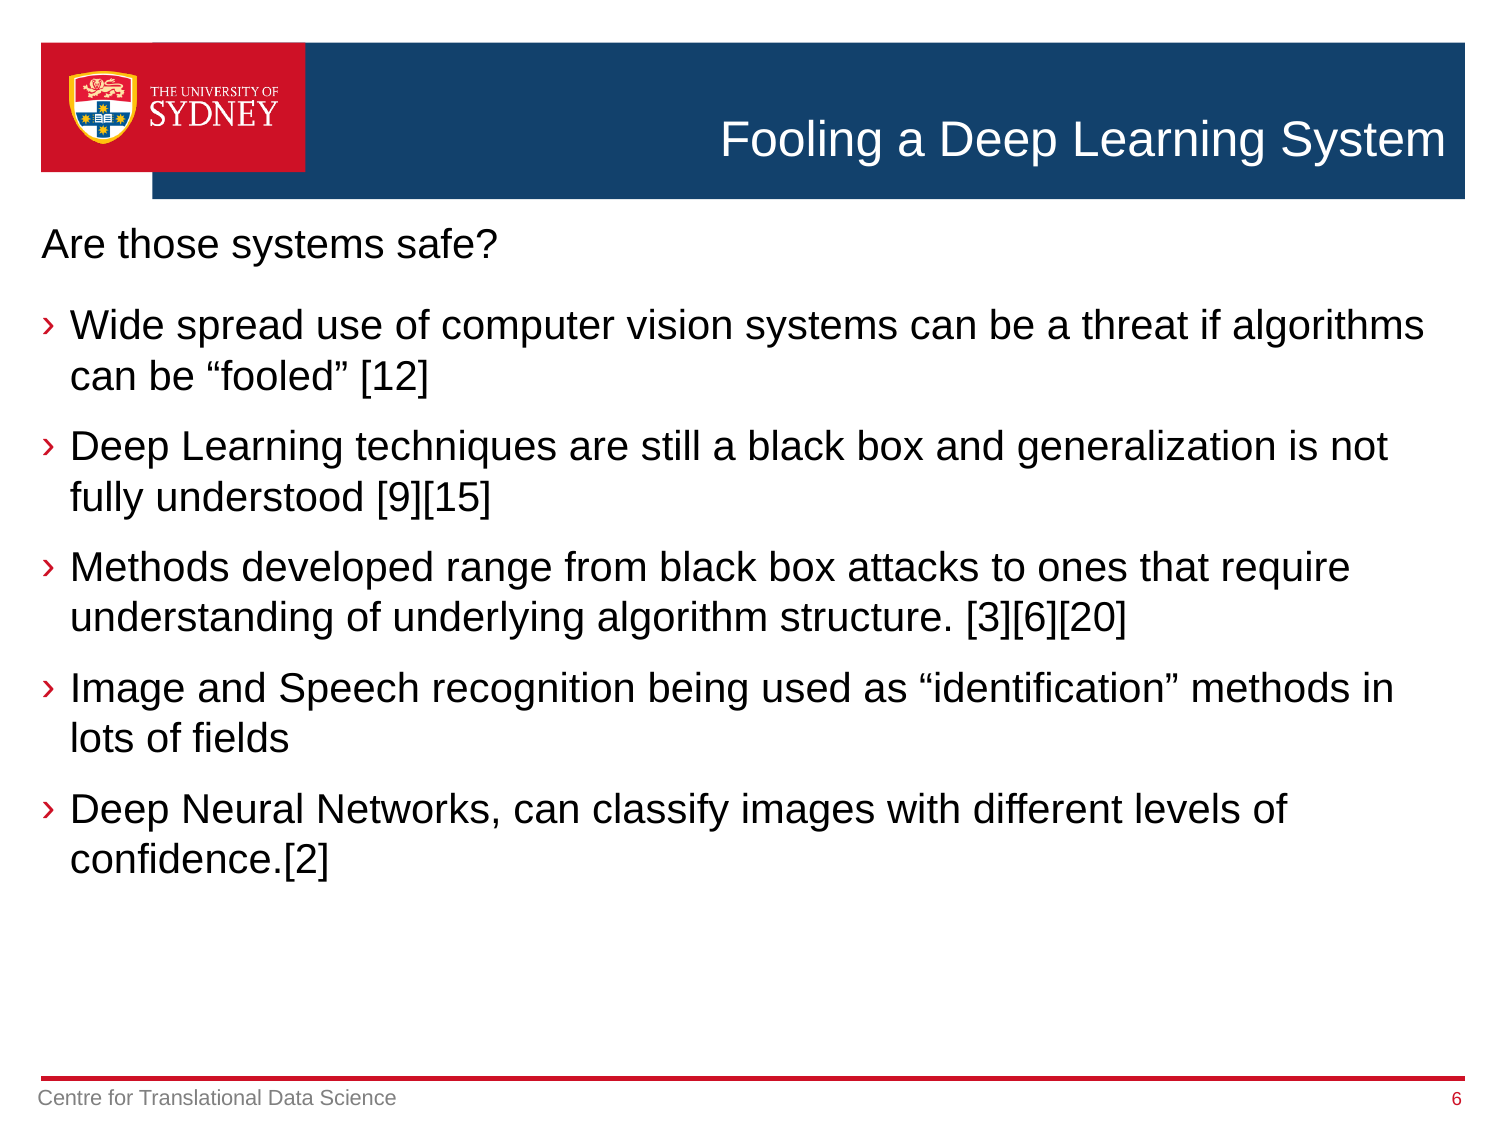

# Fooling a Deep Learning System
Are those systems safe?
Wide spread use of computer vision systems can be a threat if algorithms can be “fooled” [12]
Deep Learning techniques are still a black box and generalization is not fully understood [9][15]
Methods developed range from black box attacks to ones that require understanding of underlying algorithm structure. [3][6][20]
Image and Speech recognition being used as “identification” methods in lots of fields
Deep Neural Networks, can classify images with different levels of confidence.[2]

6